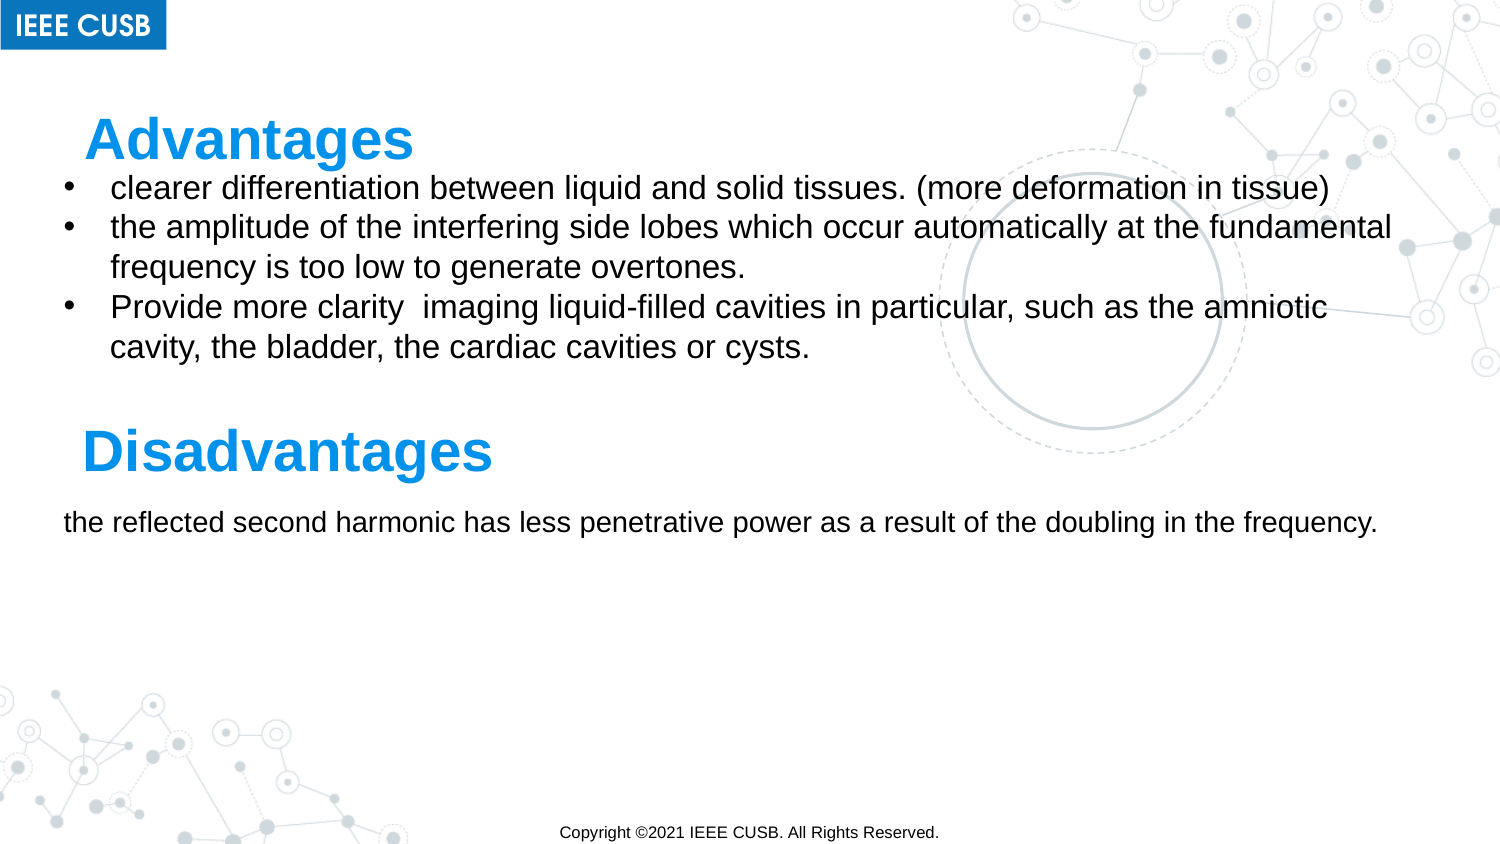

Advantages
clearer differentiation between liquid and solid tissues. (more deformation in tissue)
the amplitude of the interfering side lobes which occur automatically at the fundamental frequency is too low to generate overtones.
Provide more clarity  imaging liquid-filled cavities in particular, such as the amniotic
     cavity, the bladder, the cardiac cavities or cysts.
Disadvantages
the reflected second harmonic has less penetrative power as a result of the doubling in the frequency.